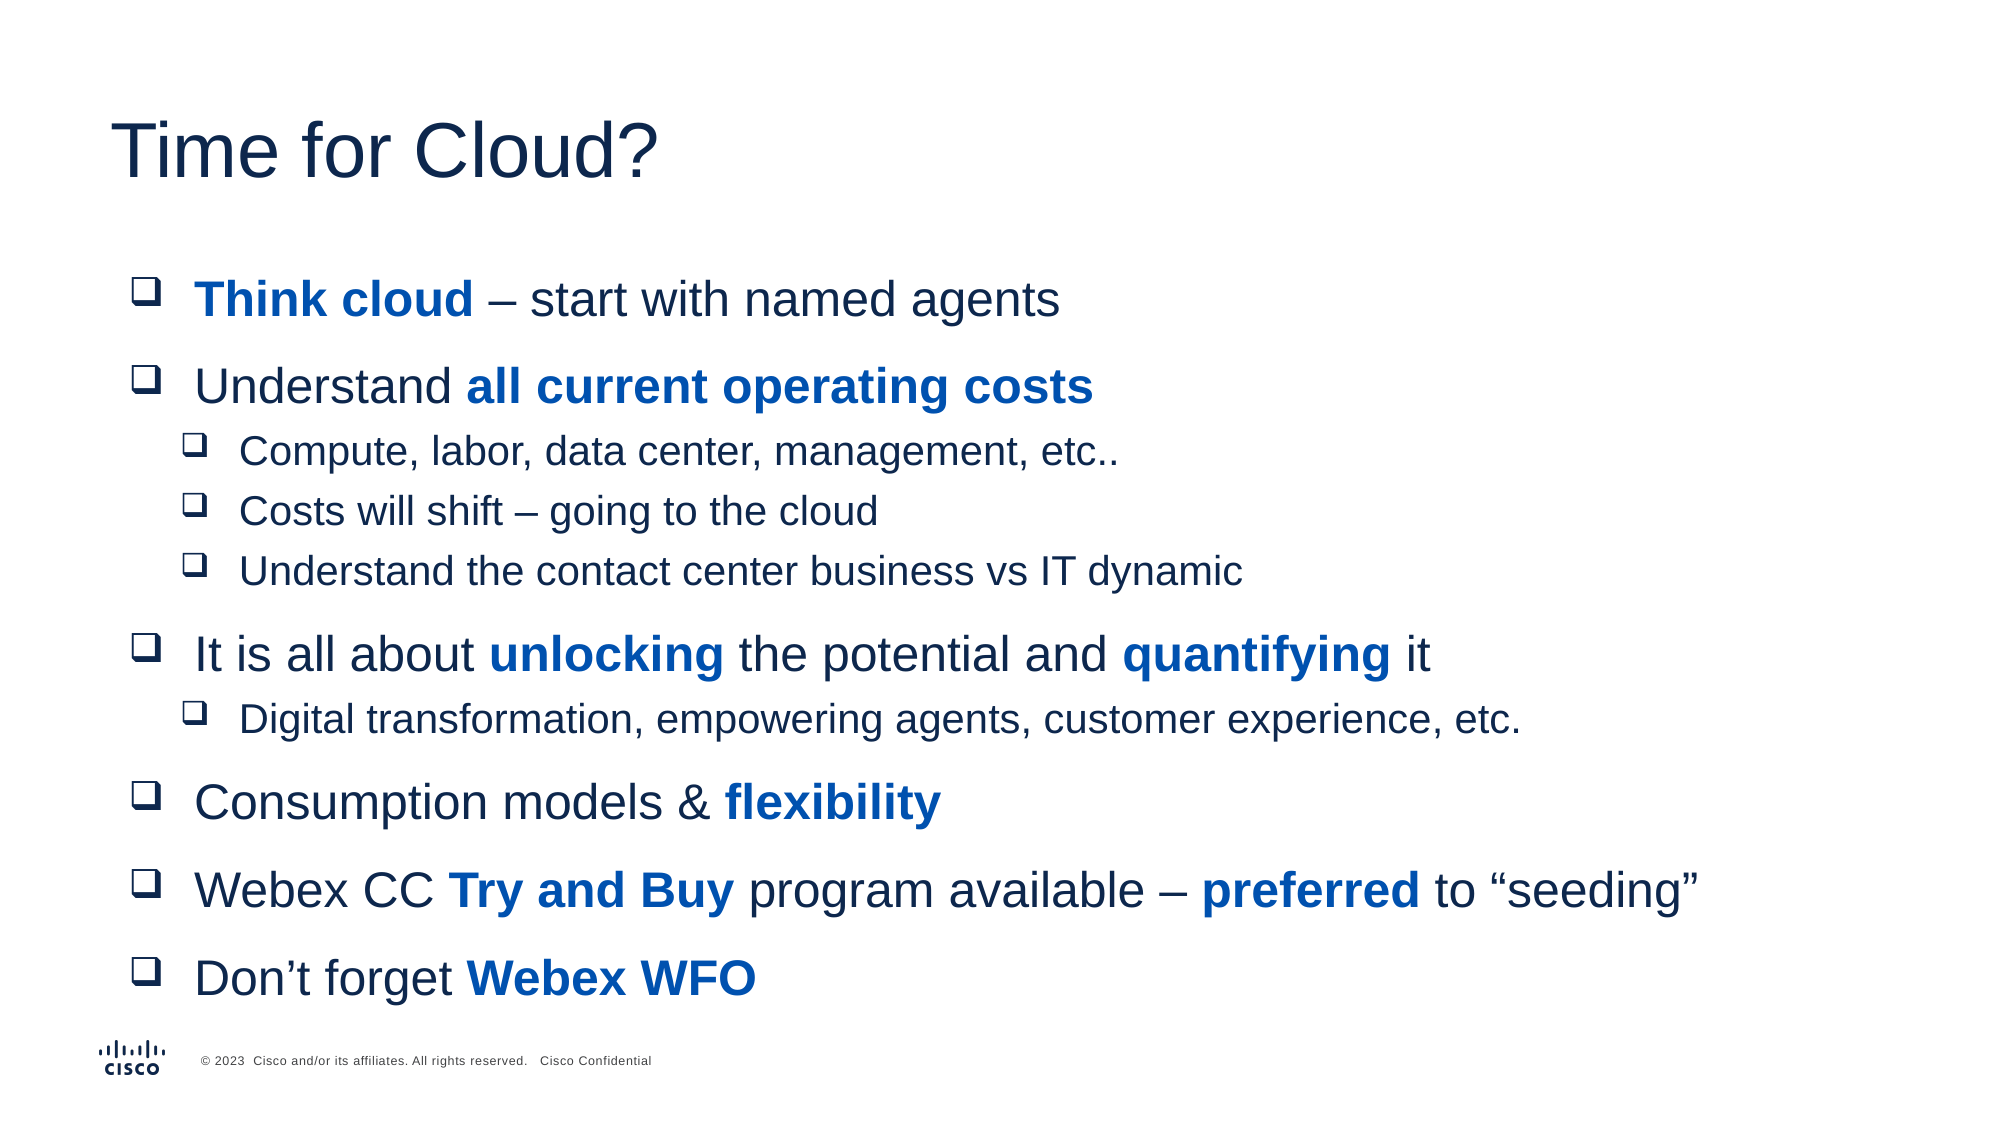

# Time for Cloud?
  Think cloud – start with named agents
  Understand all current operating costs
  Compute, labor, data center, management, etc..
  Costs will shift – going to the cloud
  Understand the contact center business vs IT dynamic
  It is all about unlocking the potential and quantifying it
  Digital transformation, empowering agents, customer experience, etc.
  Consumption models & flexibility
  Webex CC Try and Buy program available – preferred to “seeding”
  Don’t forget Webex WFO